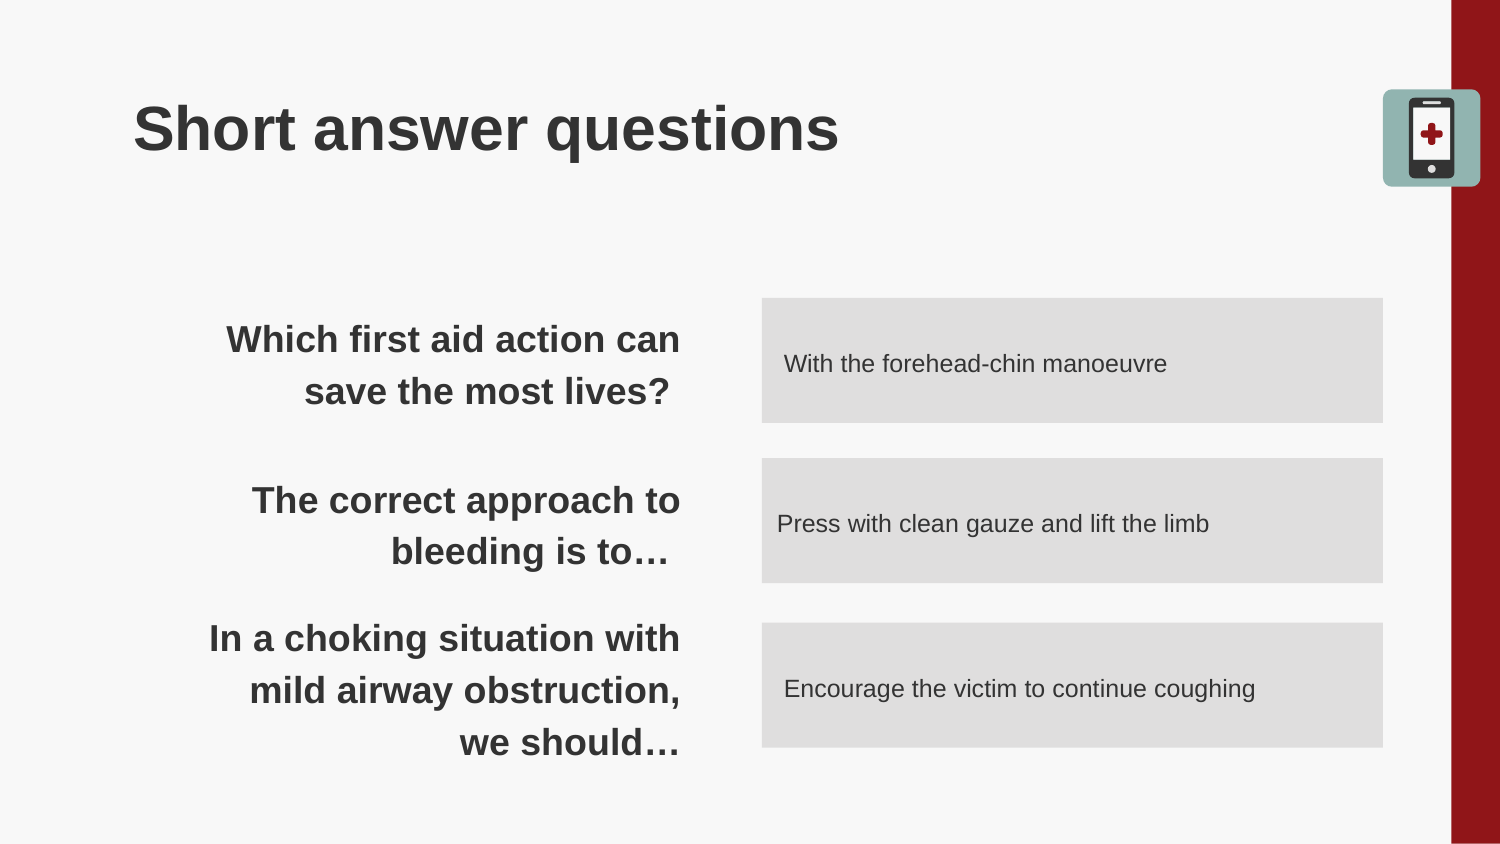

# Short answer questions
Which first aid action can save the most lives?
 With the forehead-chin manoeuvre
The correct approach to bleeding is to…
Press with clean gauze and lift the limb
In a choking situation with mild airway obstruction, we should…
 Encourage the victim to continue coughing